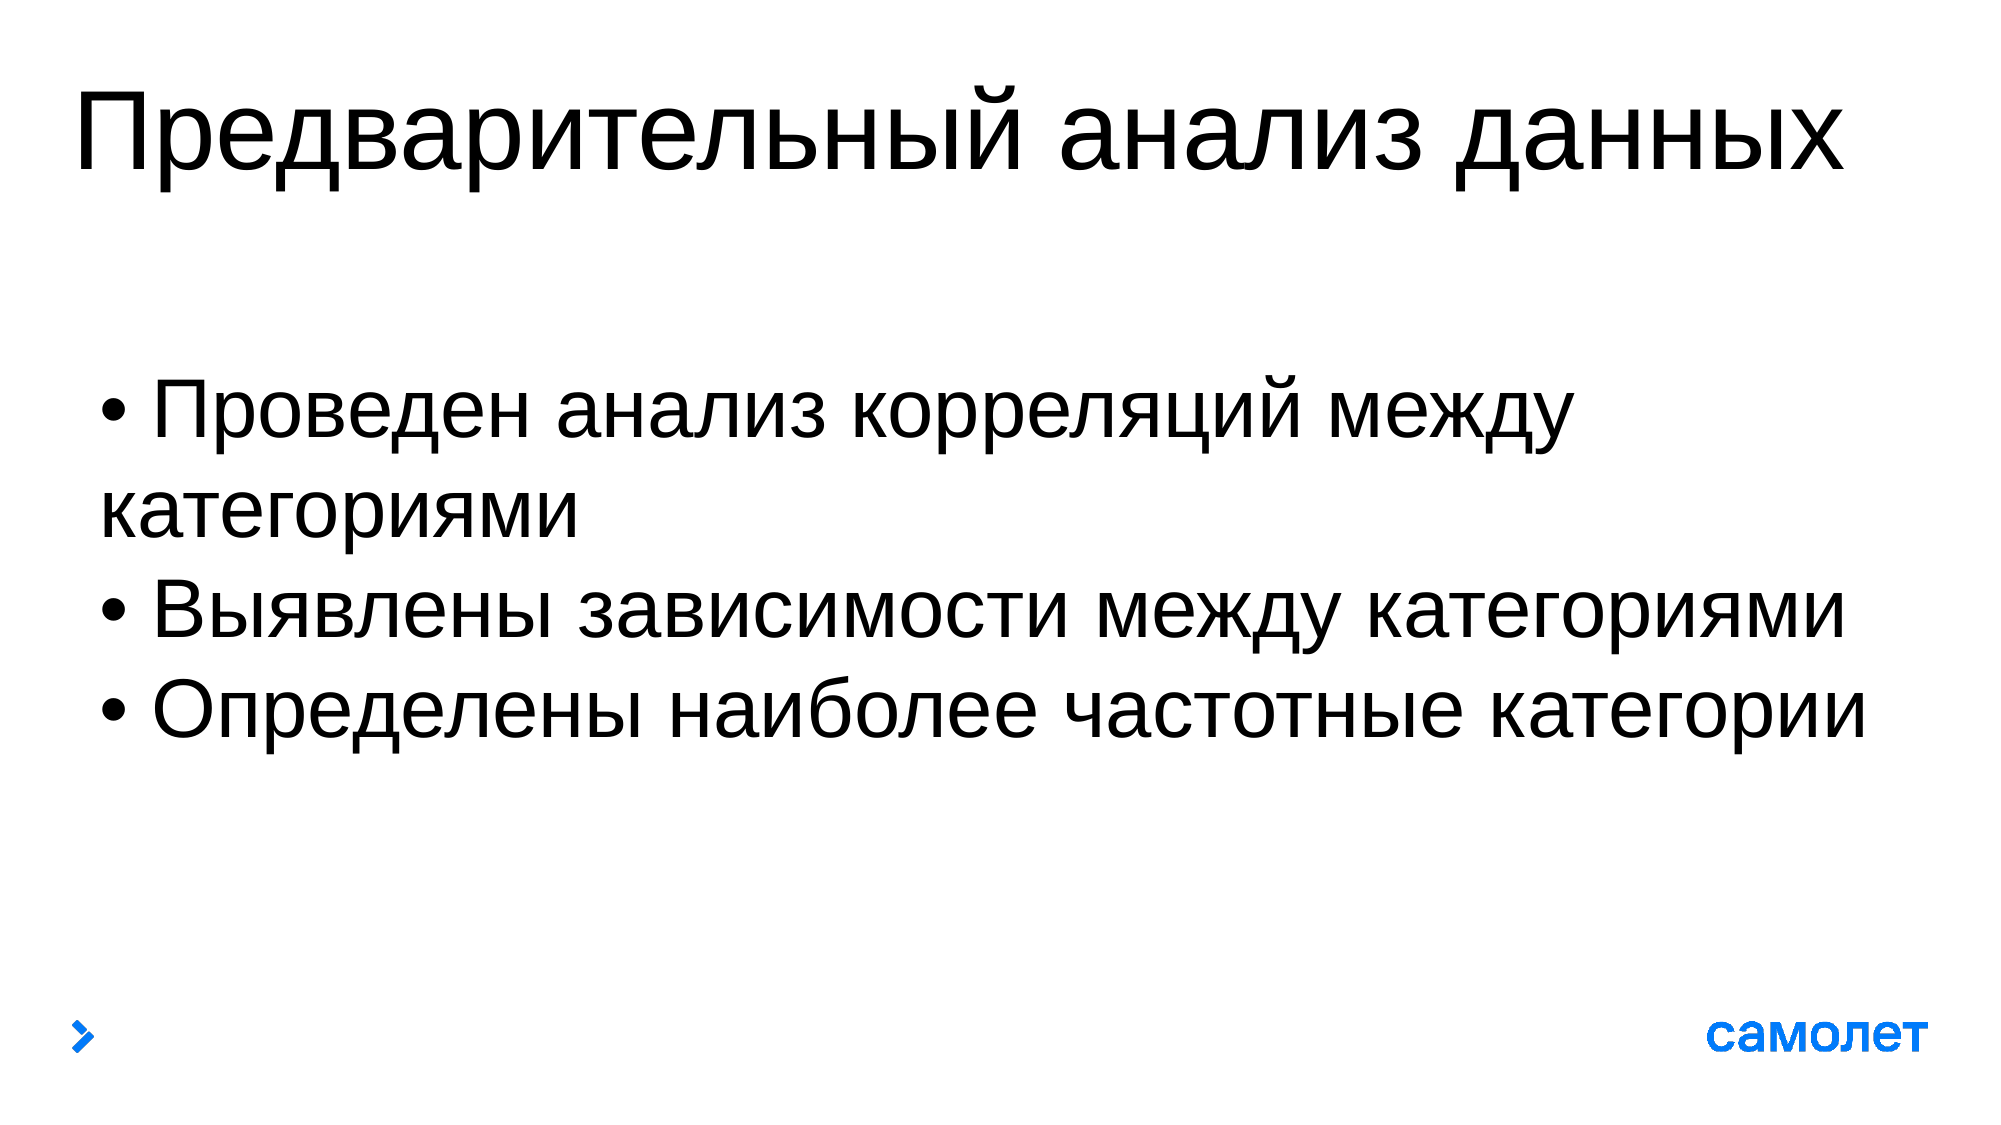

# Предварительный анализ данных
• Проведен анализ корреляций между категориями
• Выявлены зависимости между категориями
• Определены наиболее частотные категории